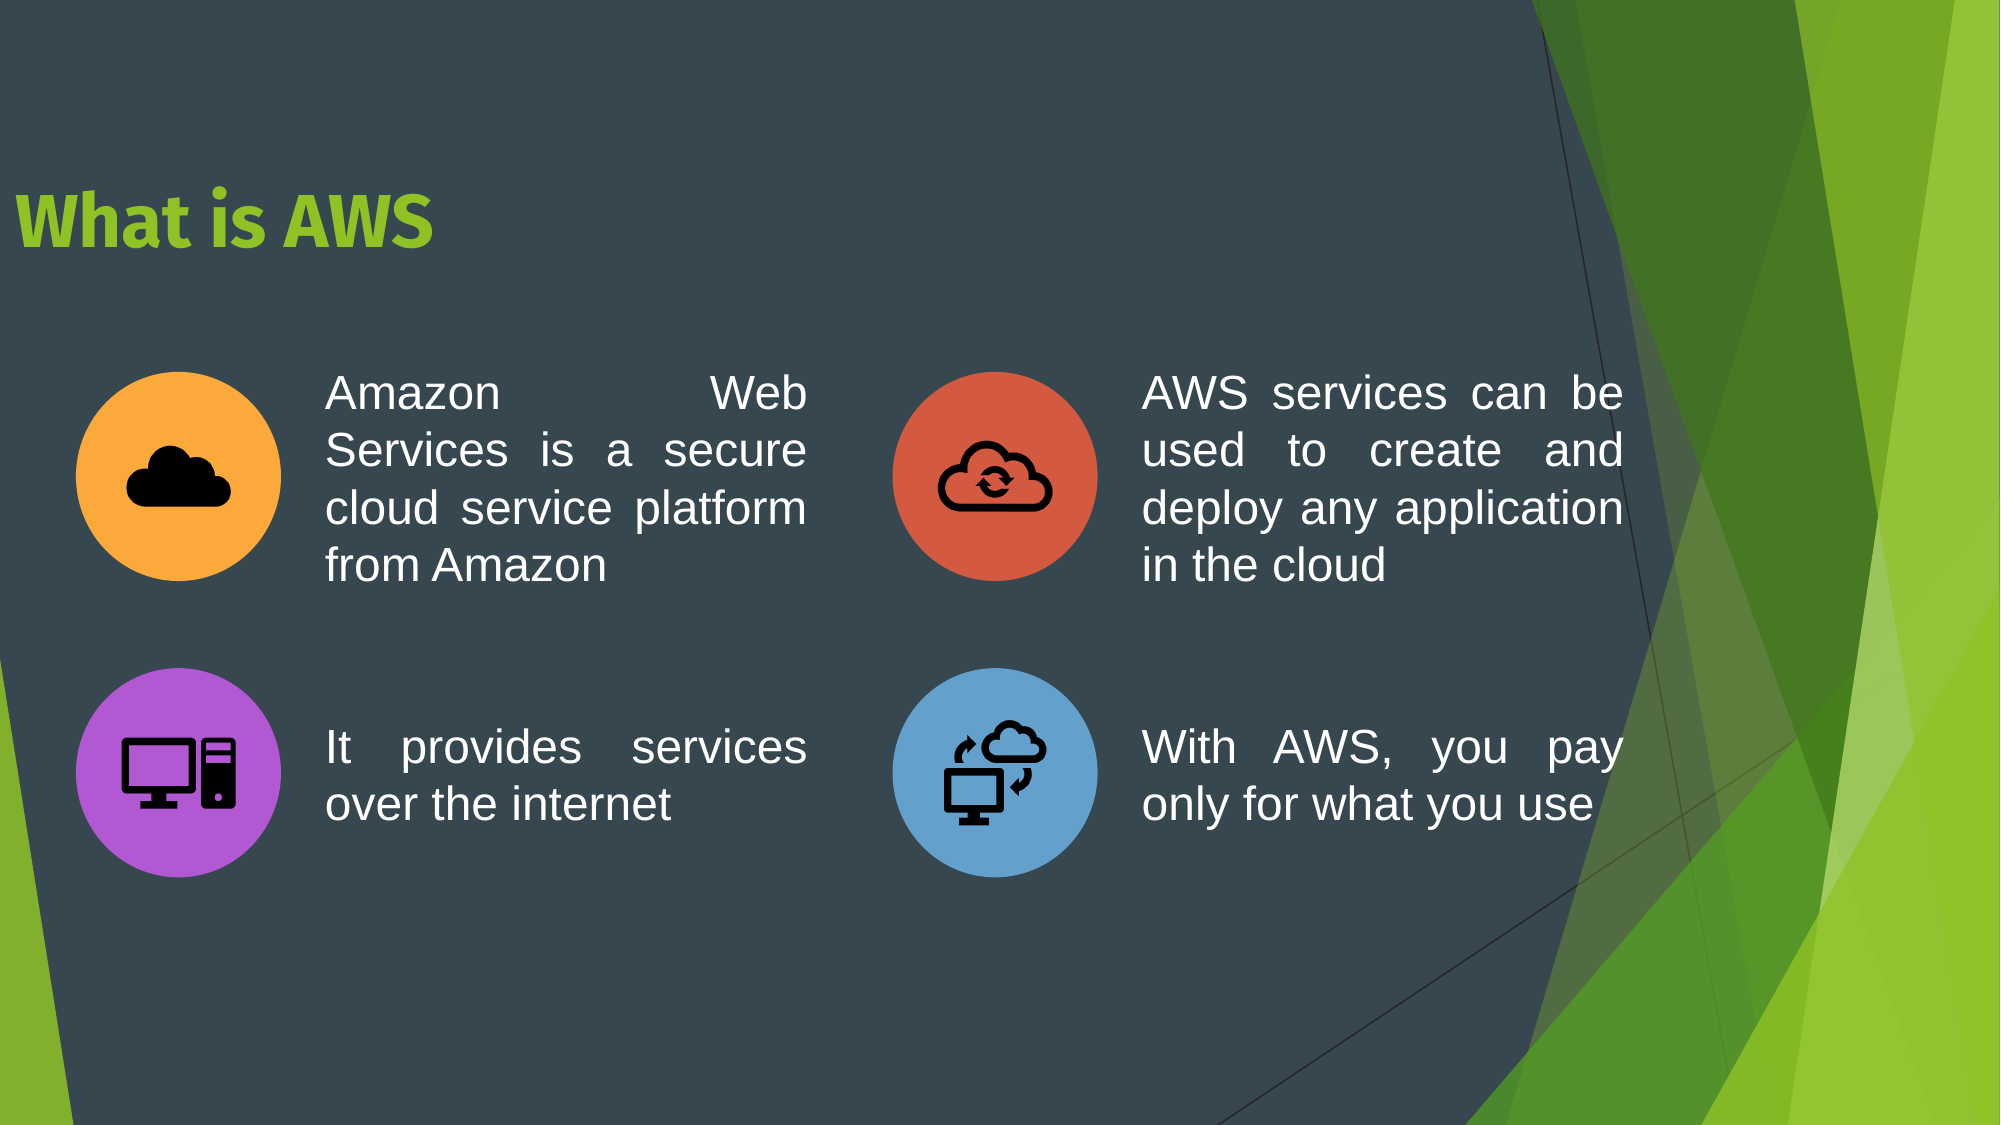

# What is AWS

Amazon Web Services is a secure cloud service platform from Amazon

AWS services can be used to create and deploy any application in the cloud

It provides services over the internet

With AWS, you pay only for what you use